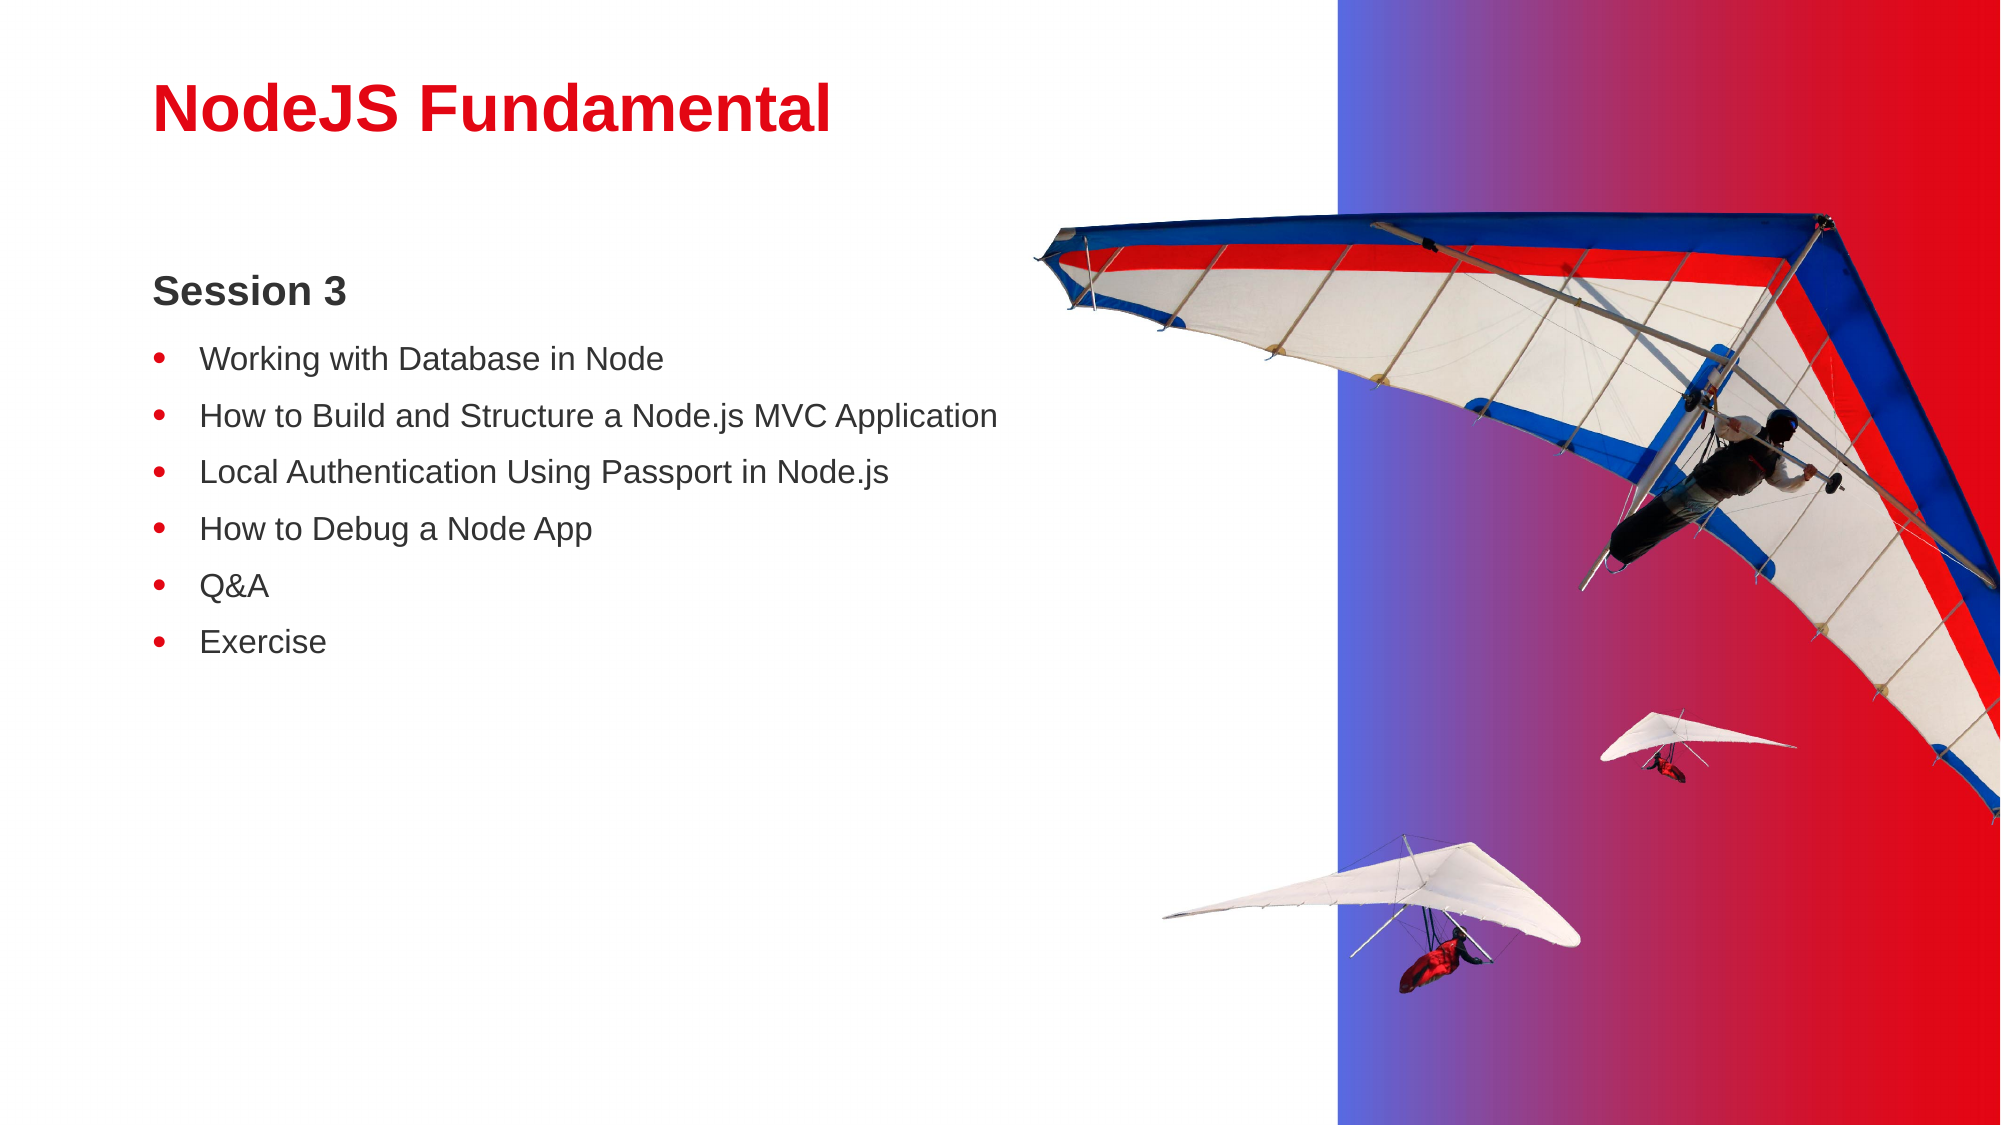

# NodeJS Fundamental
Session 3
Working with Database in Node
How to Build and Structure a Node.js MVC Application
Local Authentication Using Passport in Node.js
How to Debug a Node App
Q&A
Exercise